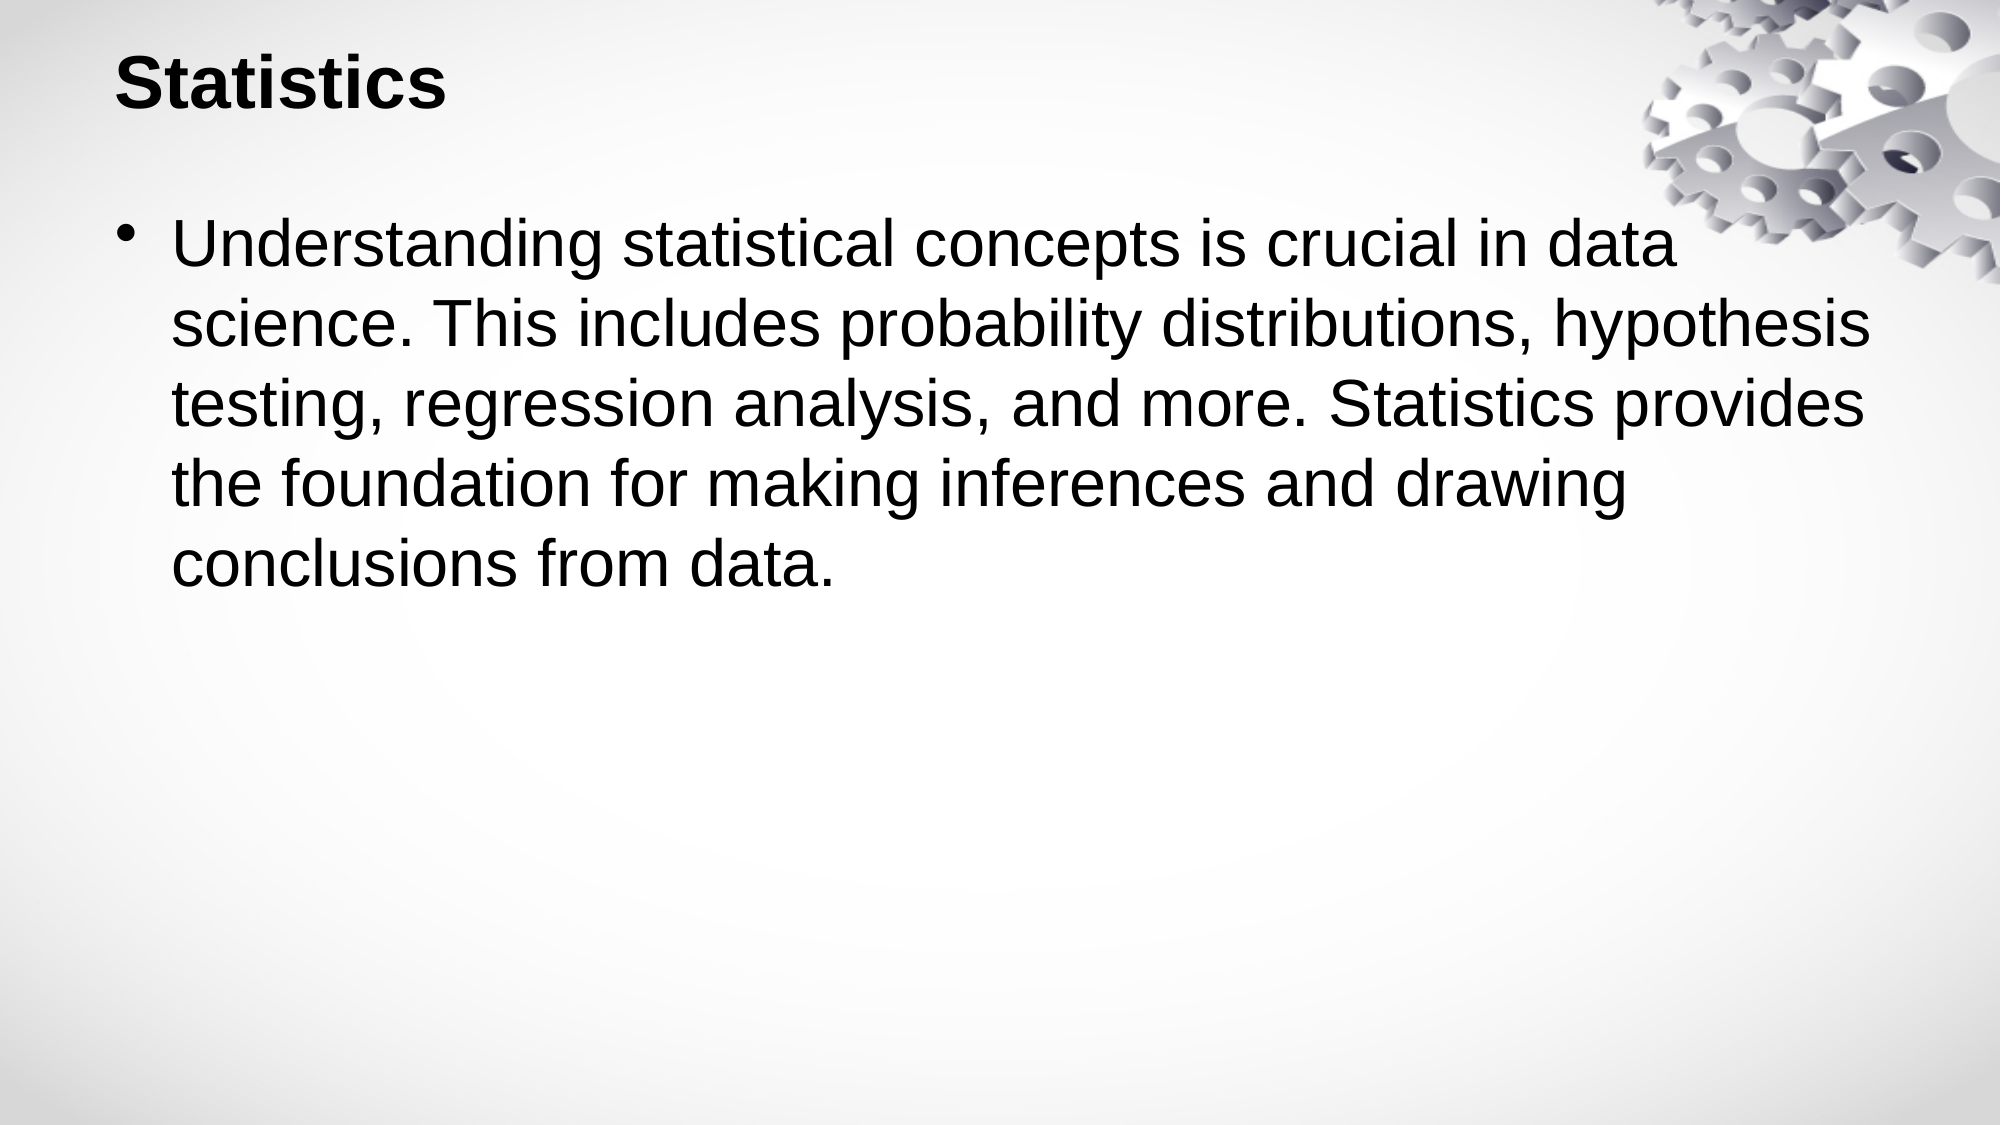

# Statistics
Understanding statistical concepts is crucial in data science. This includes probability distributions, hypothesis testing, regression analysis, and more. Statistics provides the foundation for making inferences and drawing conclusions from data.